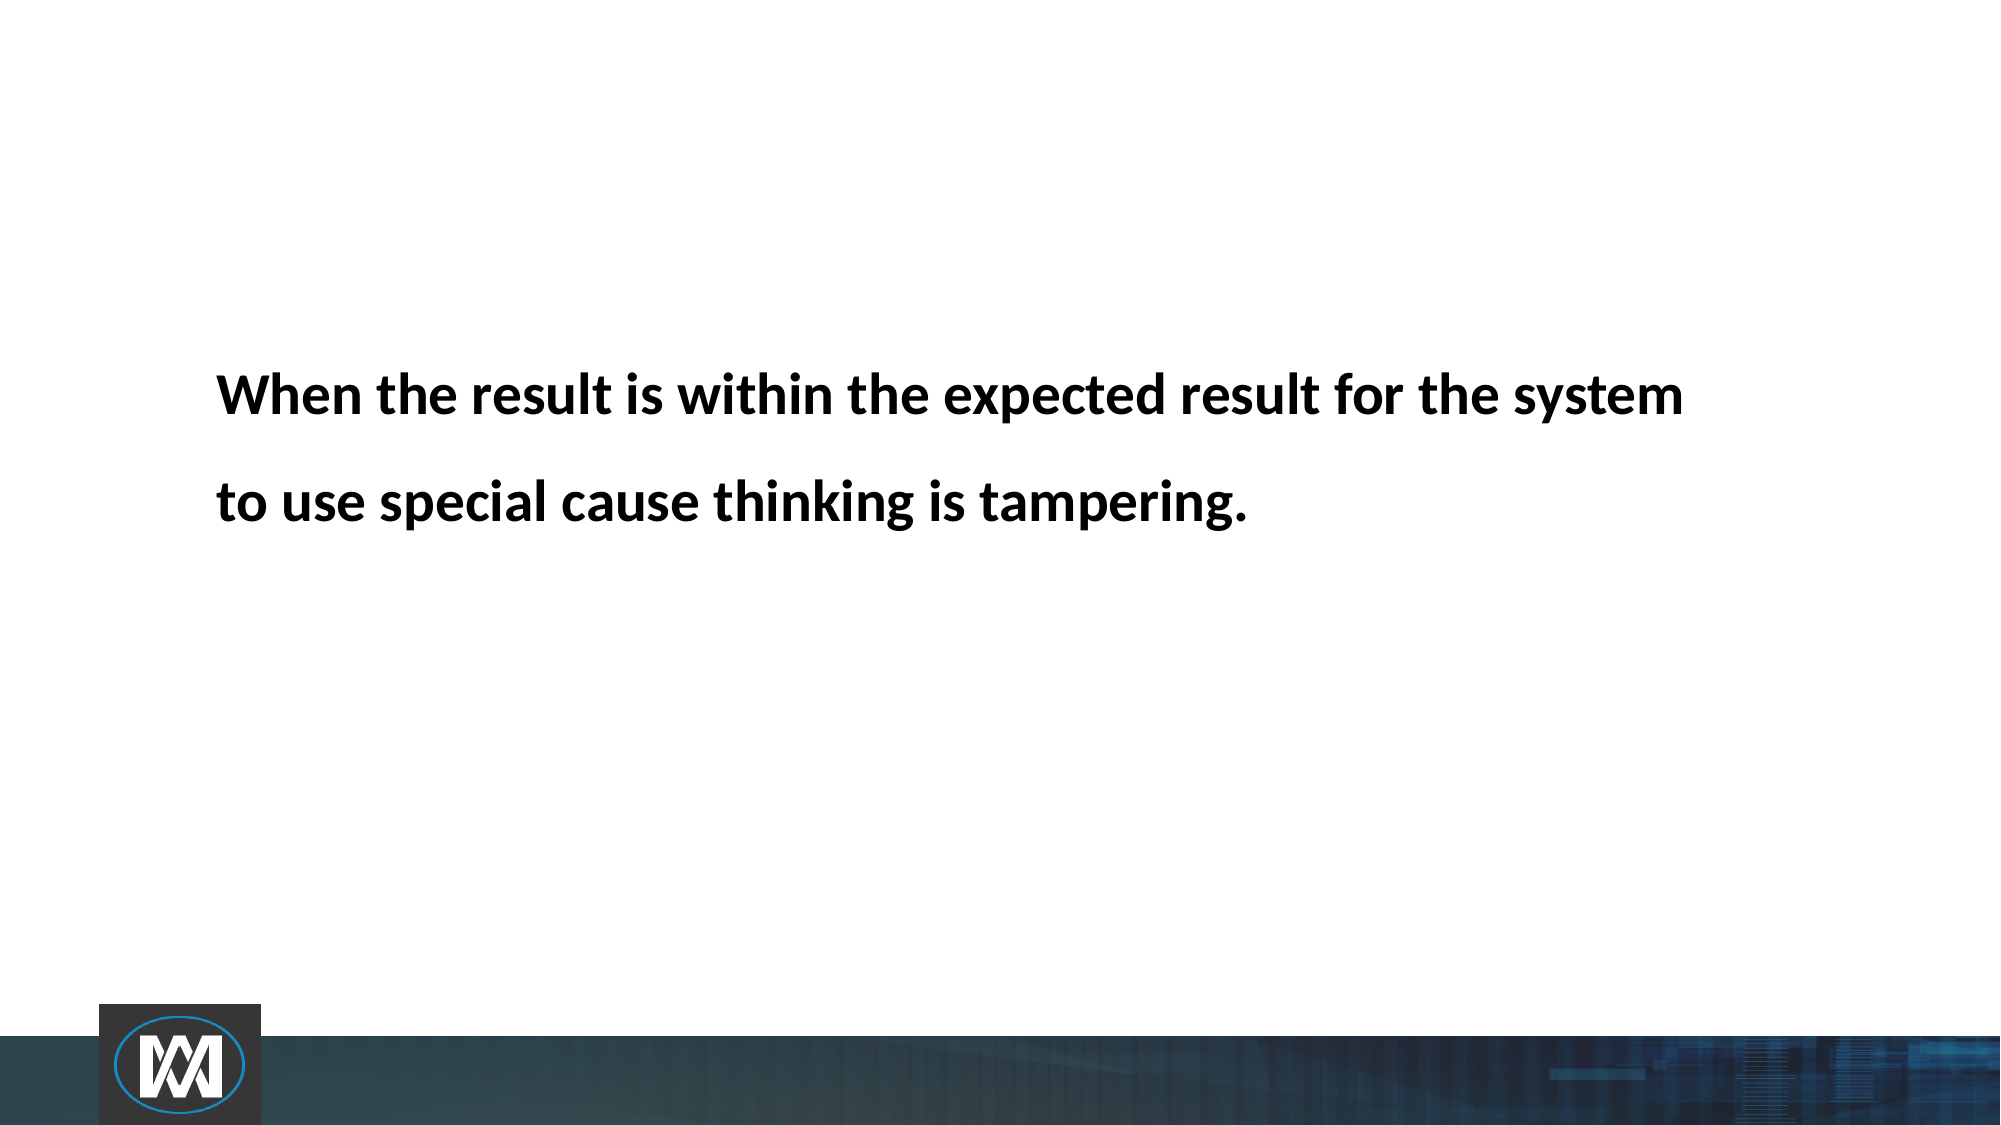

# When the result is within the expected result for the system to use special cause thinking is tampering.